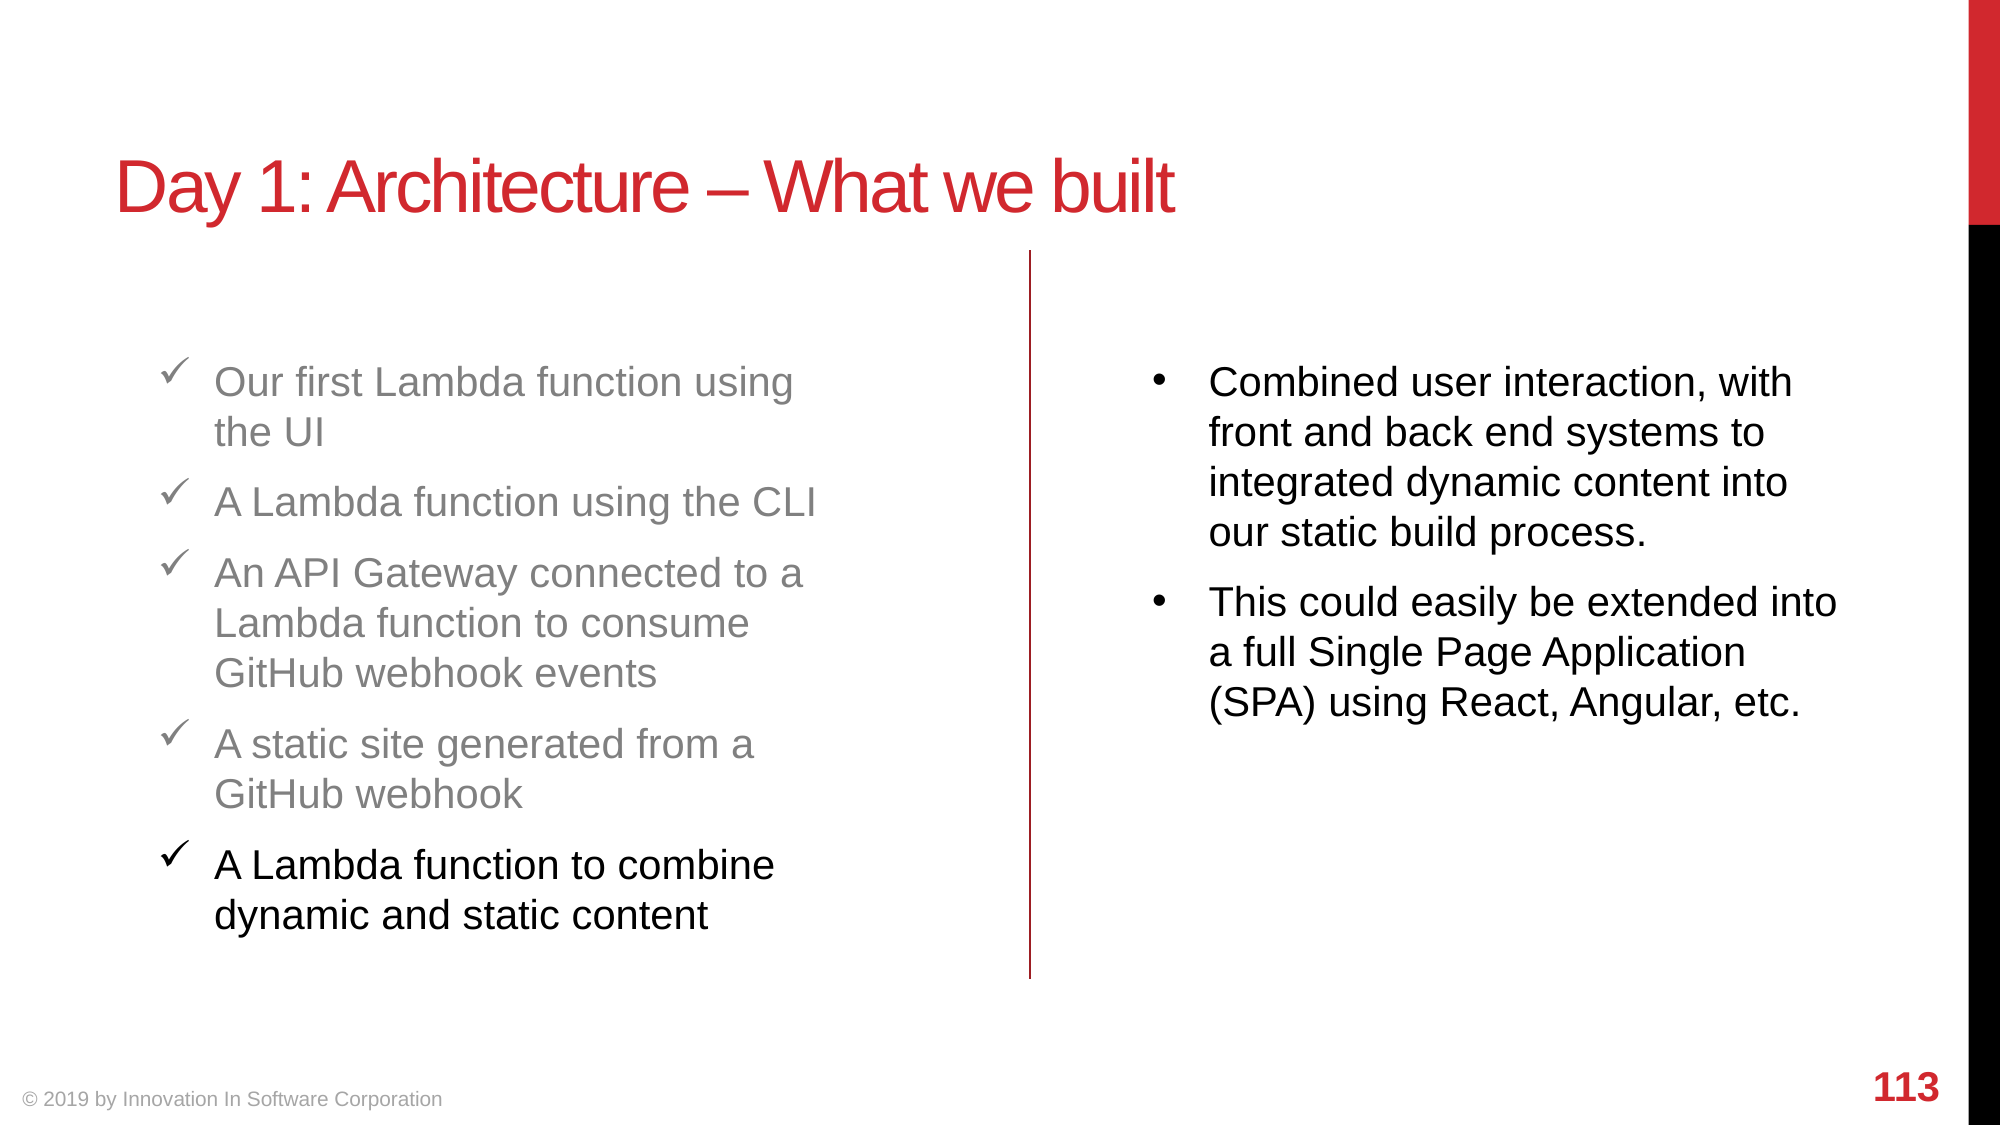

# Day 1: Architecture – What we built

Our first Lambda function using the UI
A Lambda function using the CLI
An API Gateway connected to a Lambda function to consume GitHub webhook events
A static site generated from a GitHub webhook
A Lambda function to combine dynamic and static content

Combined user interaction, with front and back end systems to integrated dynamic content into our static build process.
This could easily be extended into a full Single Page Application (SPA) using React, Angular, etc.
113
© 2019 by Innovation In Software Corporation